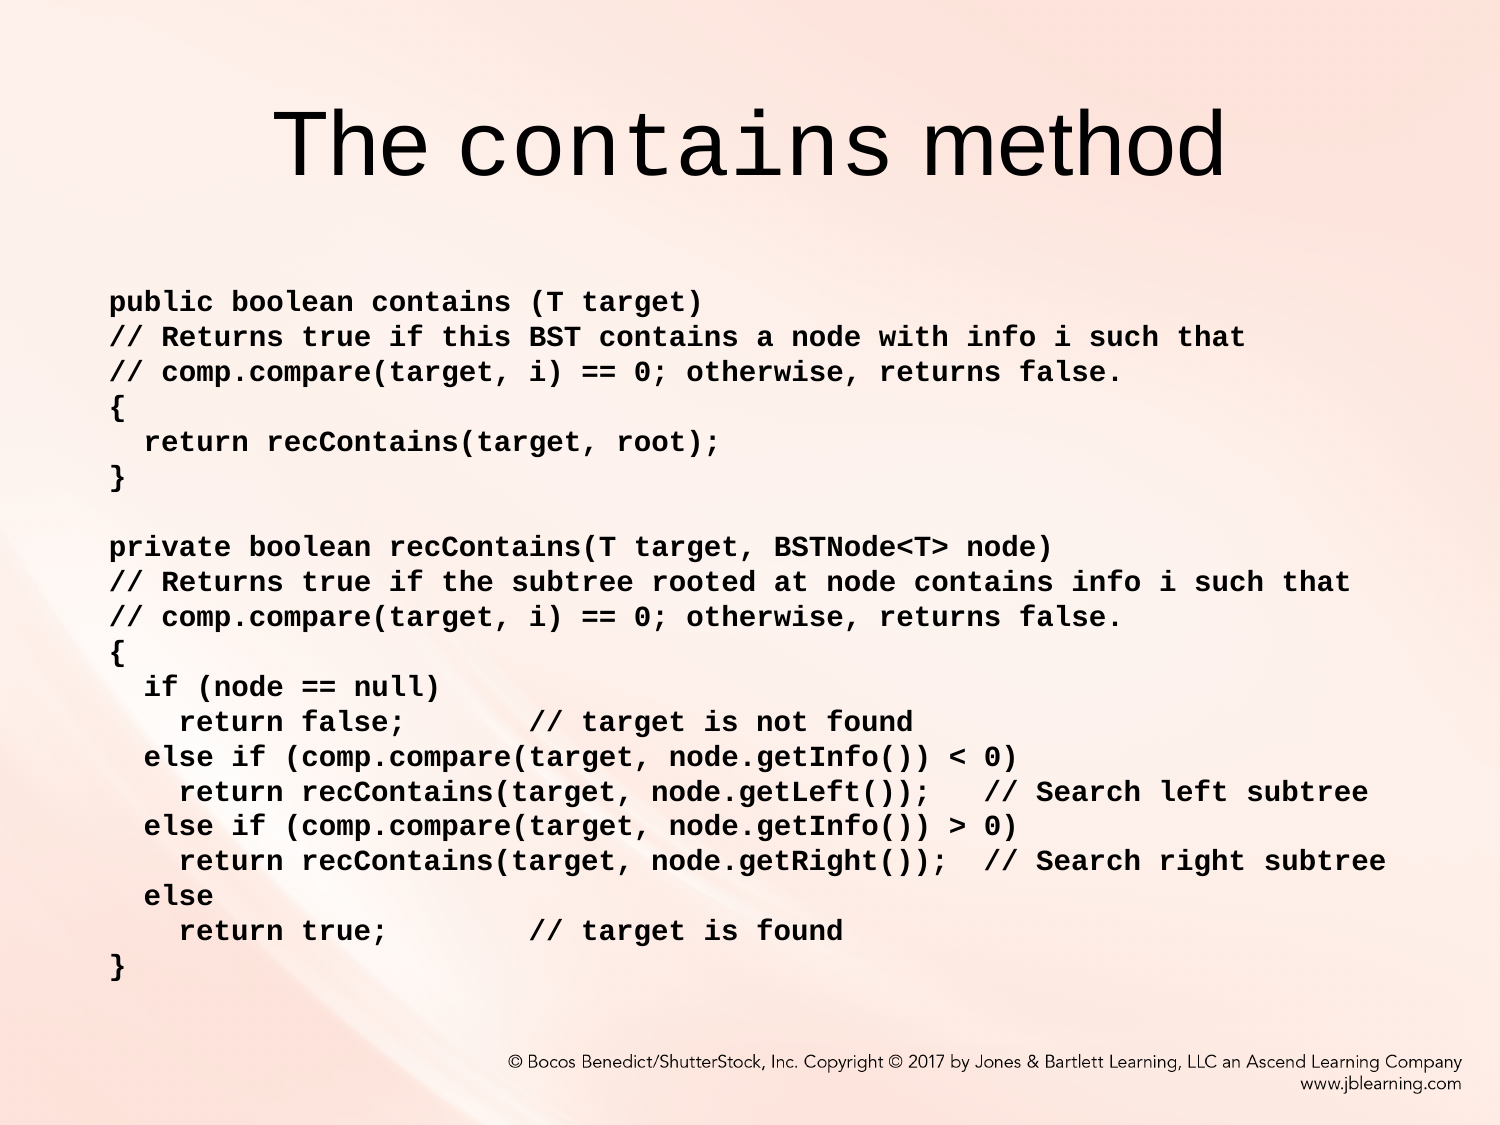

# The contains method
public boolean contains (T target)
// Returns true if this BST contains a node with info i such that
// comp.compare(target, i) == 0; otherwise, returns false.
{
  return recContains(target, root);
}

private boolean recContains(T target, BSTNode<T> node)
// Returns true if the subtree rooted at node contains info i such that
// comp.compare(target, i) == 0; otherwise, returns false.
{
  if (node == null)
    return false;       // target is not found
  else if (comp.compare(target, node.getInfo()) < 0)
    return recContains(target, node.getLeft());   // Search left subtree
  else if (comp.compare(target, node.getInfo()) > 0)
    return recContains(target, node.getRight());  // Search right subtree
  else
    return true;        // target is found
}